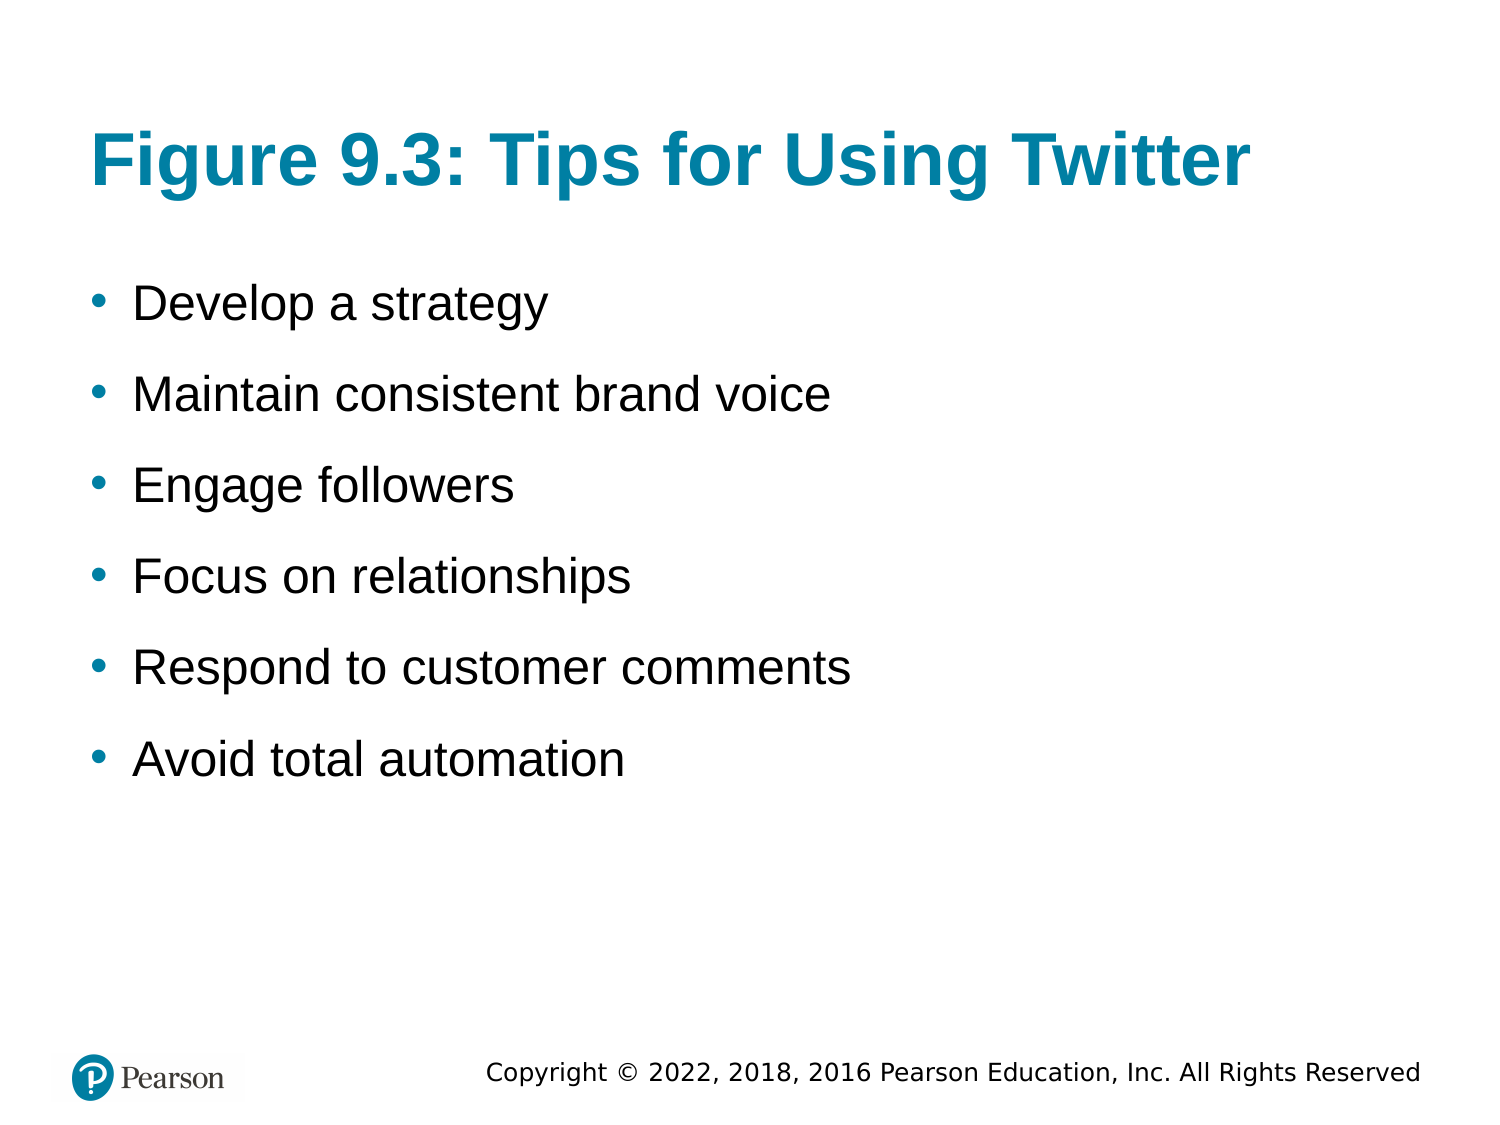

# Figure 9.3: Tips for Using Twitter
Develop a strategy
Maintain consistent brand voice
Engage followers
Focus on relationships
Respond to customer comments
Avoid total automation